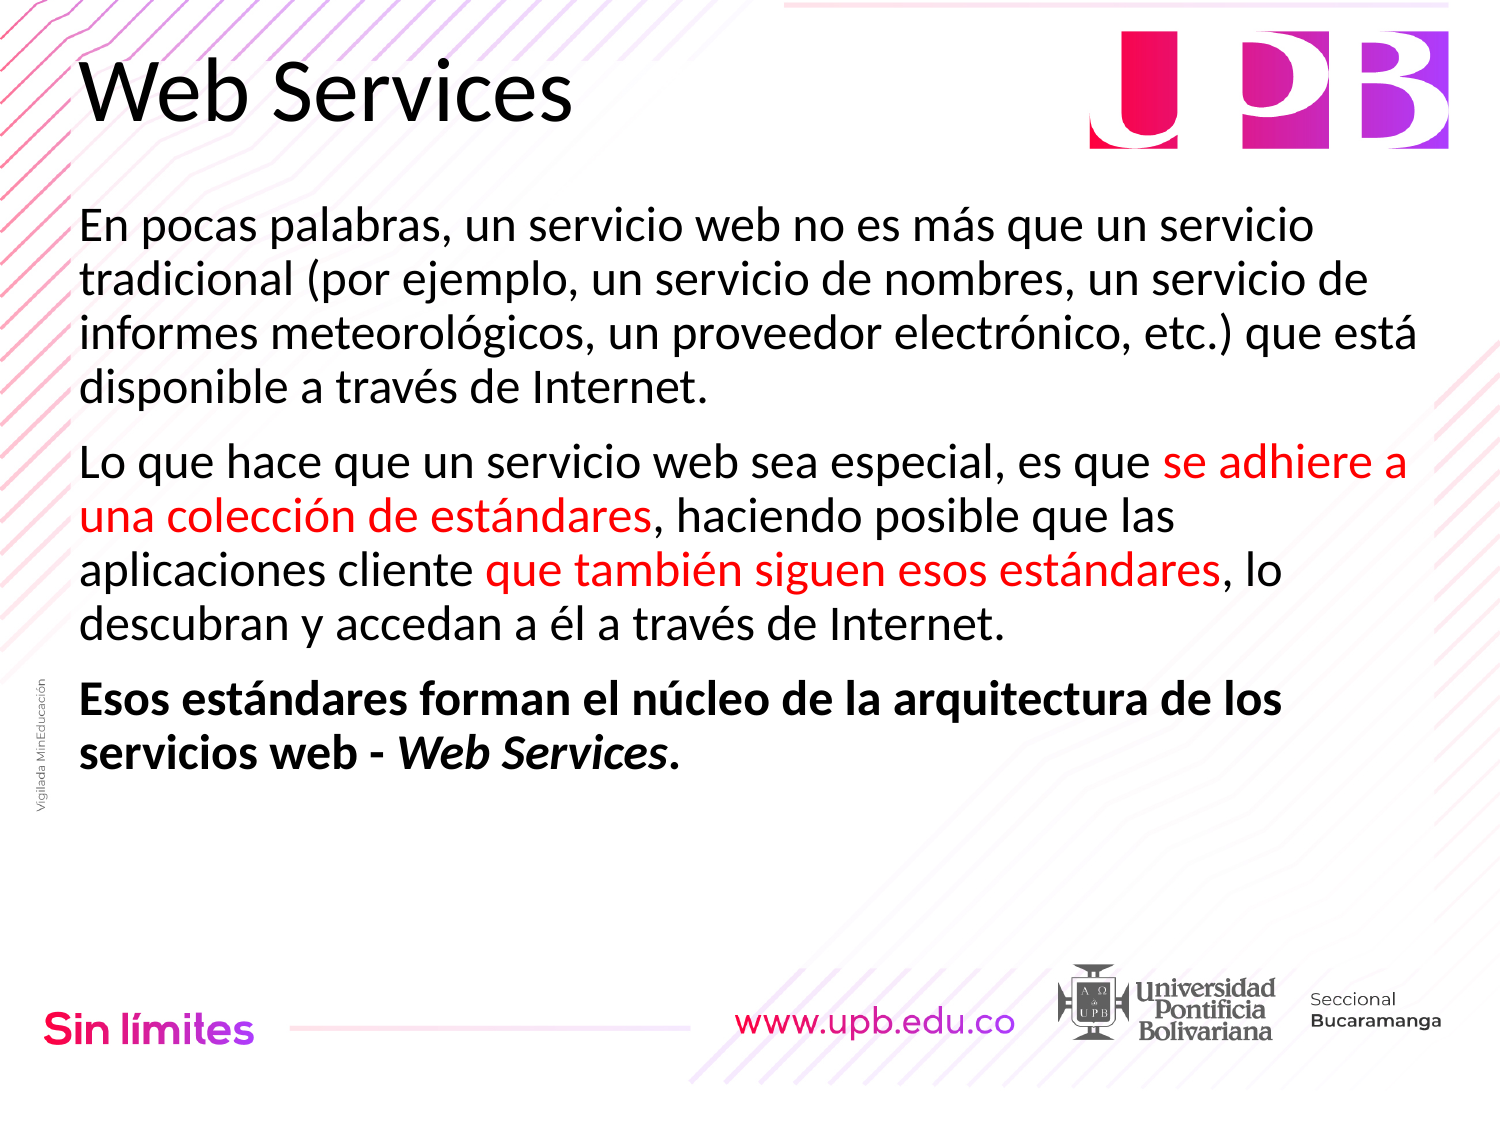

# Web Services
En pocas palabras, un servicio web no es más que un servicio tradicional (por ejemplo, un servicio de nombres, un servicio de informes meteorológicos, un proveedor electrónico, etc.) que está disponible a través de Internet.
Lo que hace que un servicio web sea especial, es que se adhiere a una colección de estándares, haciendo posible que las aplicaciones cliente que también siguen esos estándares, lo descubran y accedan a él a través de Internet.
Esos estándares forman el núcleo de la arquitectura de los servicios web - Web Services.